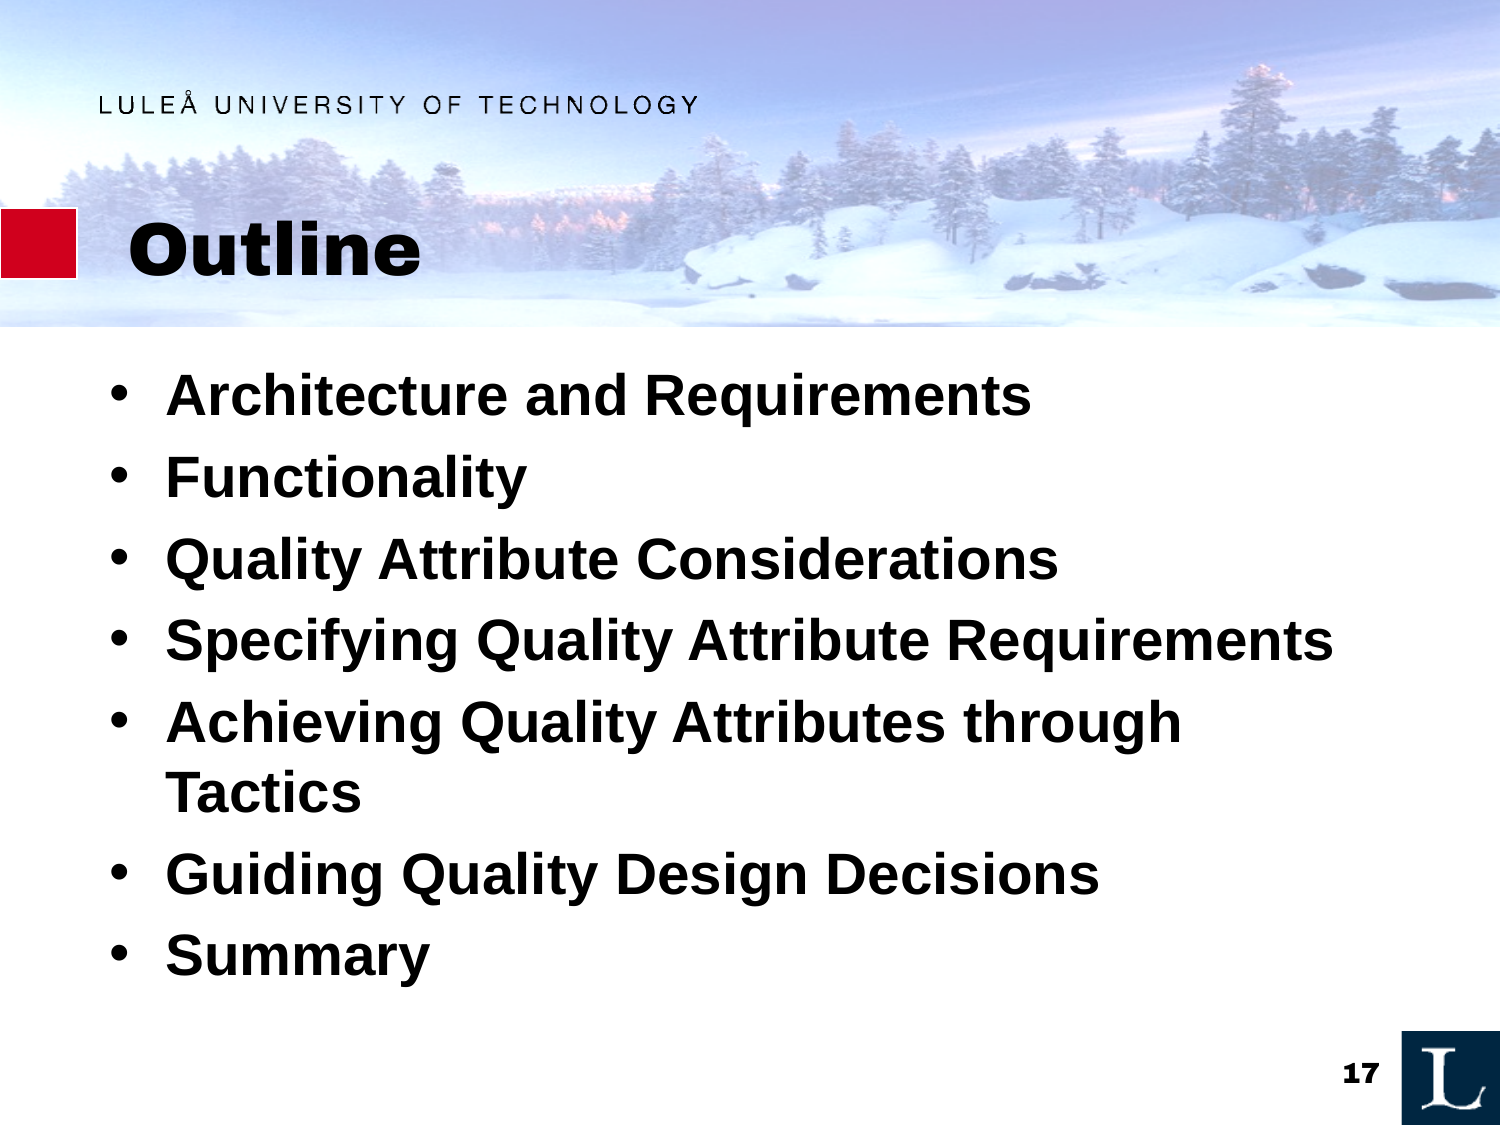

# Outline
Architecture and Requirements
Functionality
Quality Attribute Considerations
Specifying Quality Attribute Requirements
Achieving Quality Attributes through Tactics
Guiding Quality Design Decisions
Summary
17